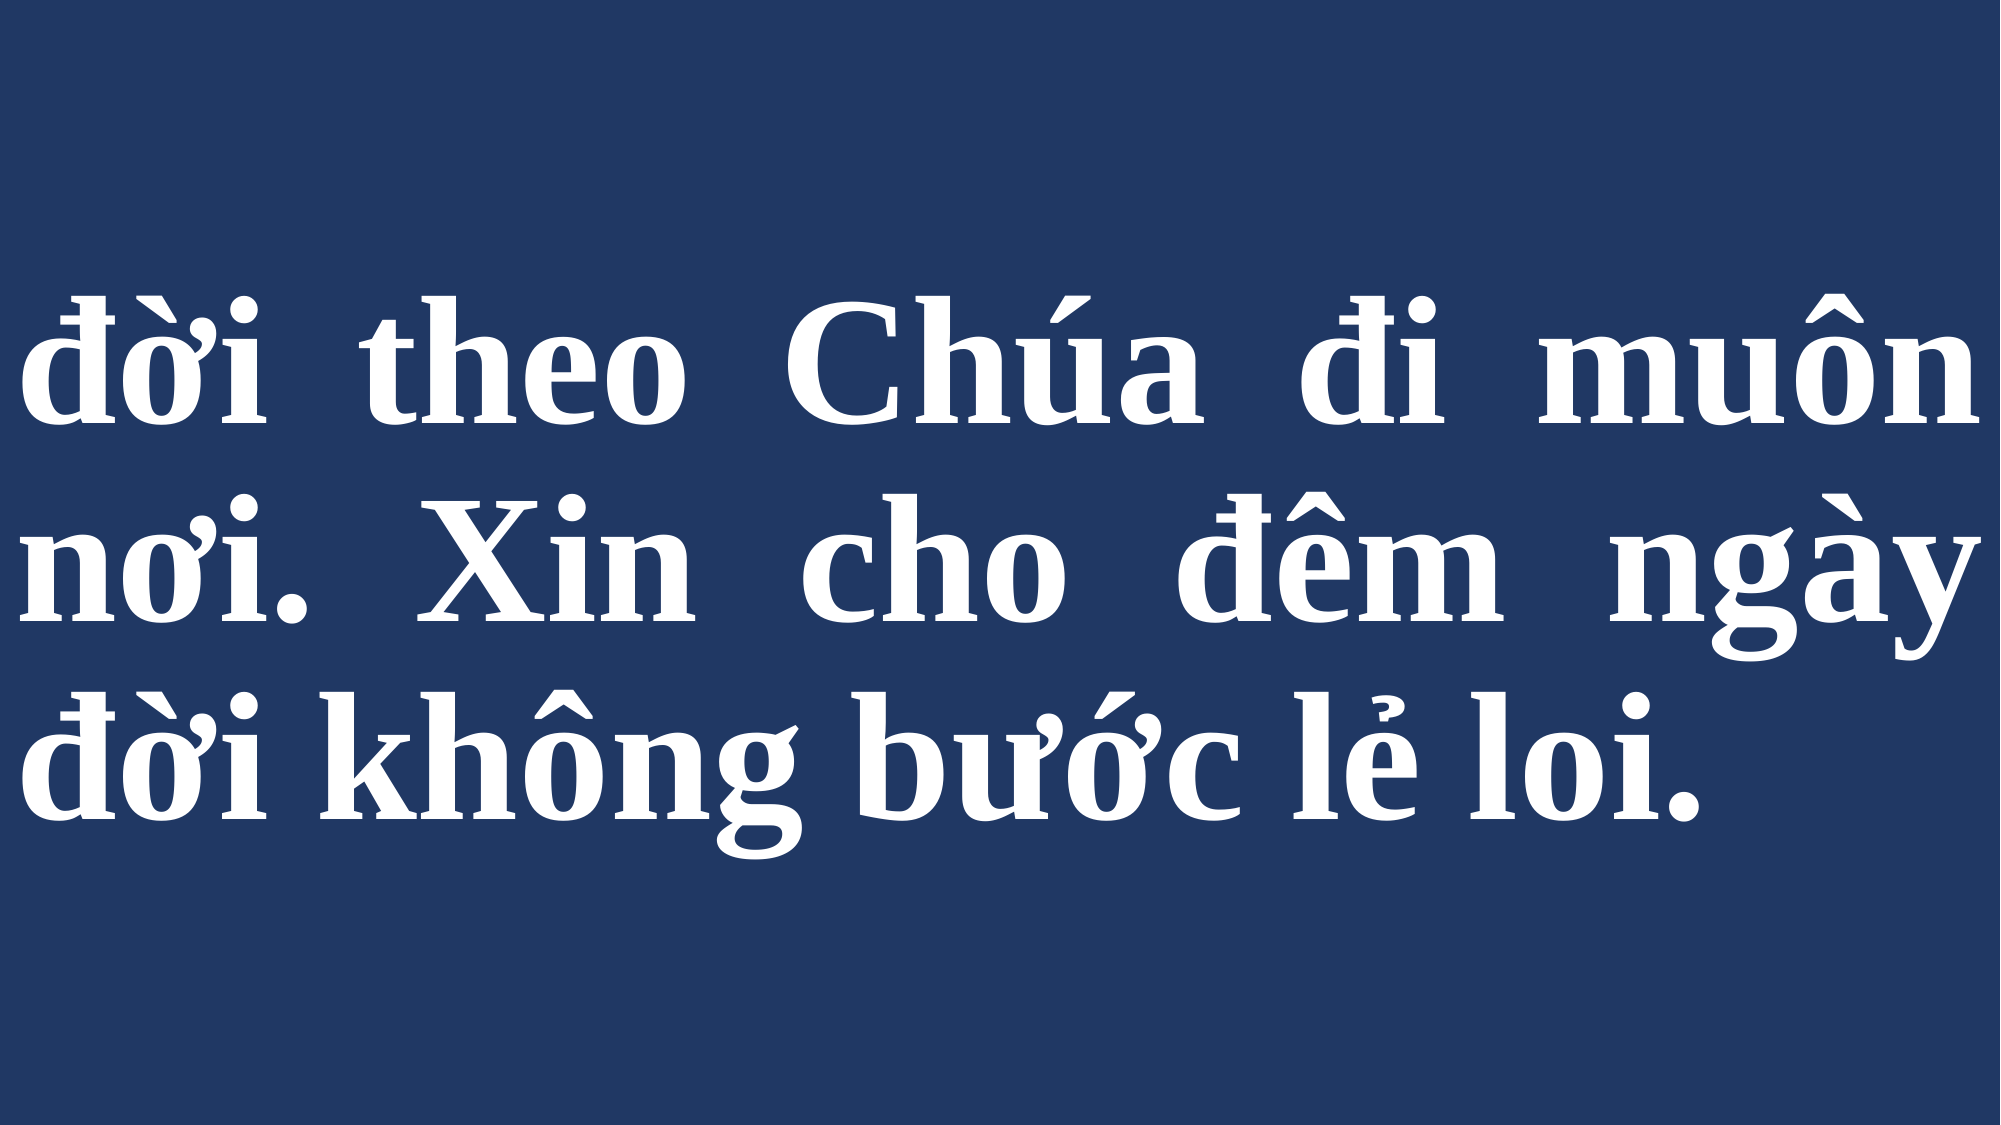

# đời theo Chúa đi muôn nơi. Xin cho đêm ngày đời không bước lẻ loi.